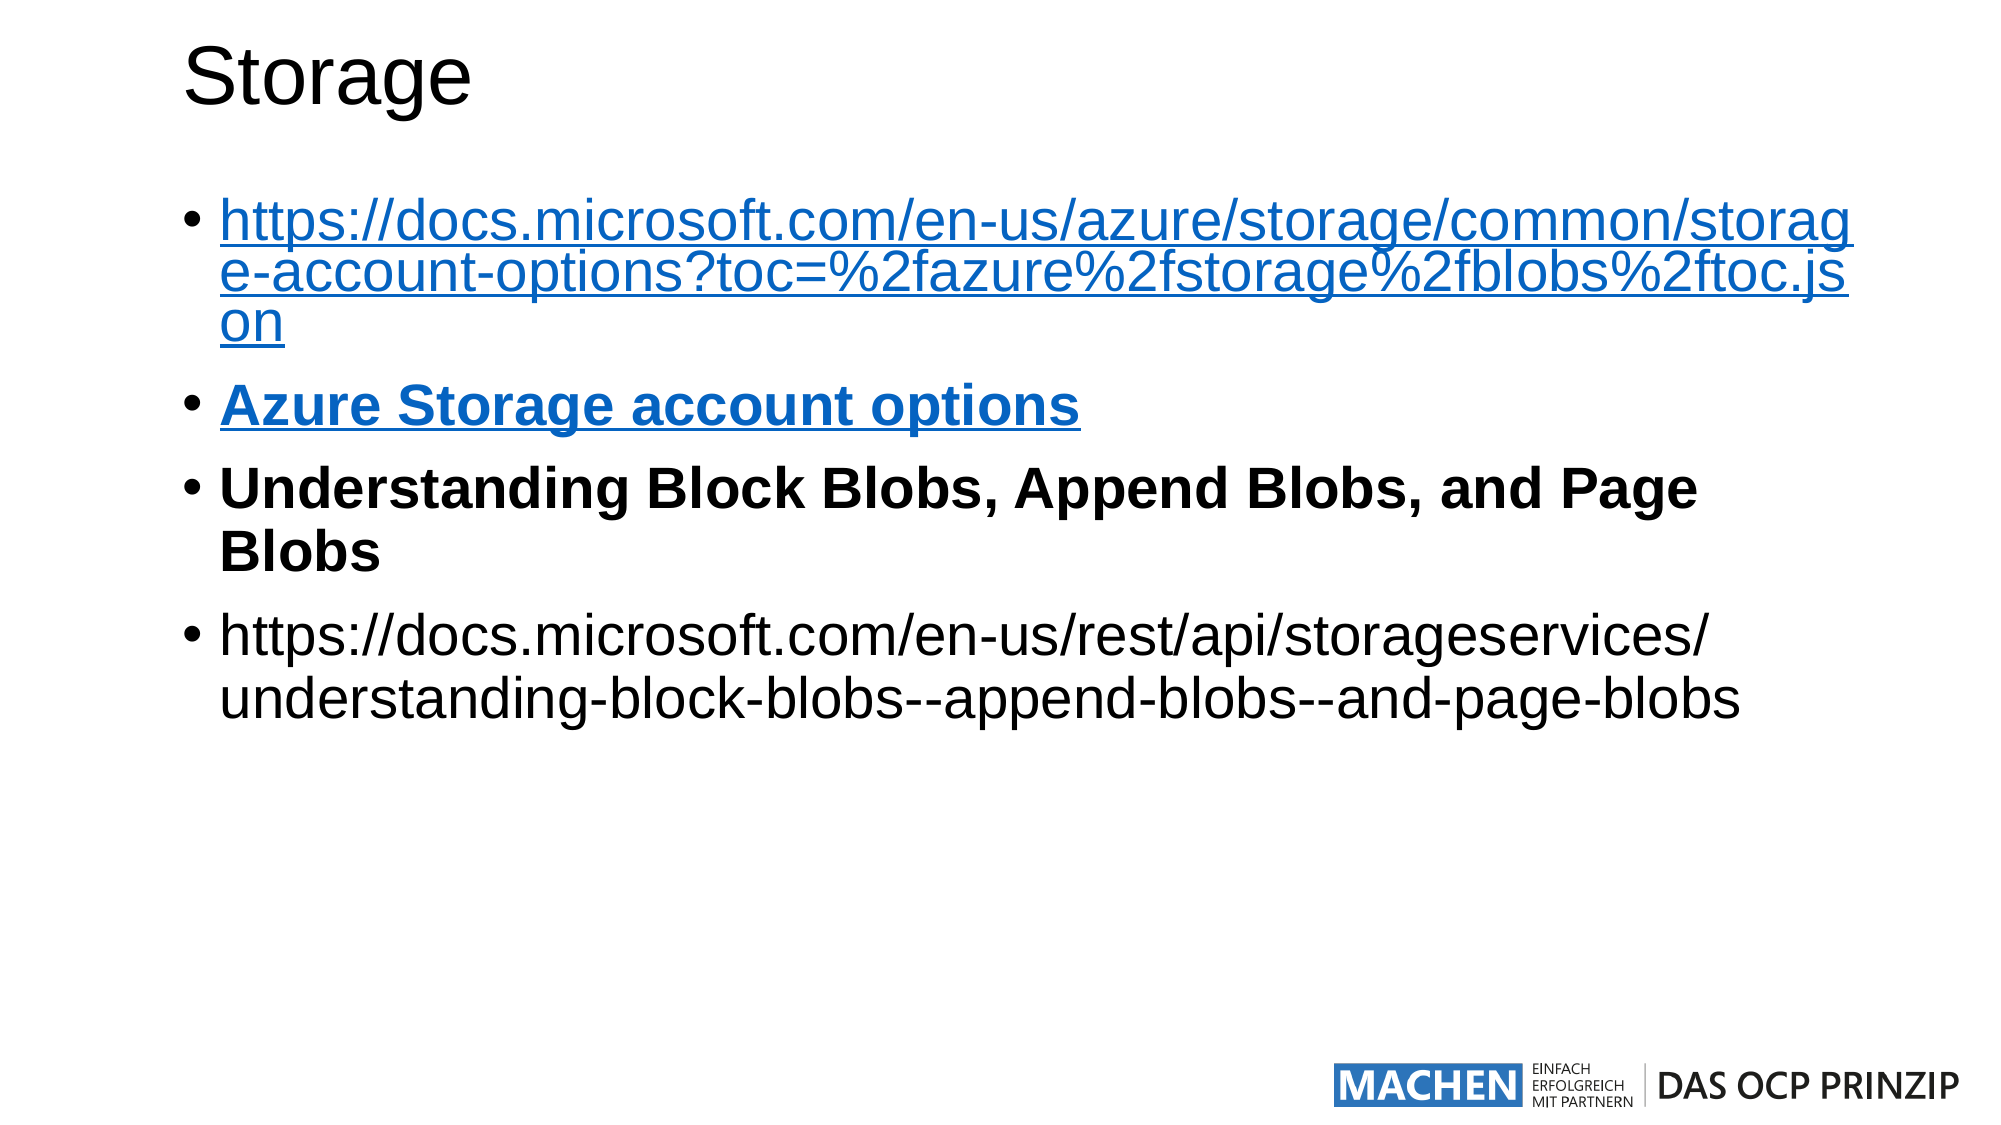

# Storage
https://docs.microsoft.com/en-us/azure/storage/common/storage-account-options?toc=%2fazure%2fstorage%2fblobs%2ftoc.json
Azure Storage account options
Understanding Block Blobs, Append Blobs, and Page Blobs
https://docs.microsoft.com/en-us/rest/api/storageservices/understanding-block-blobs--append-blobs--and-page-blobs